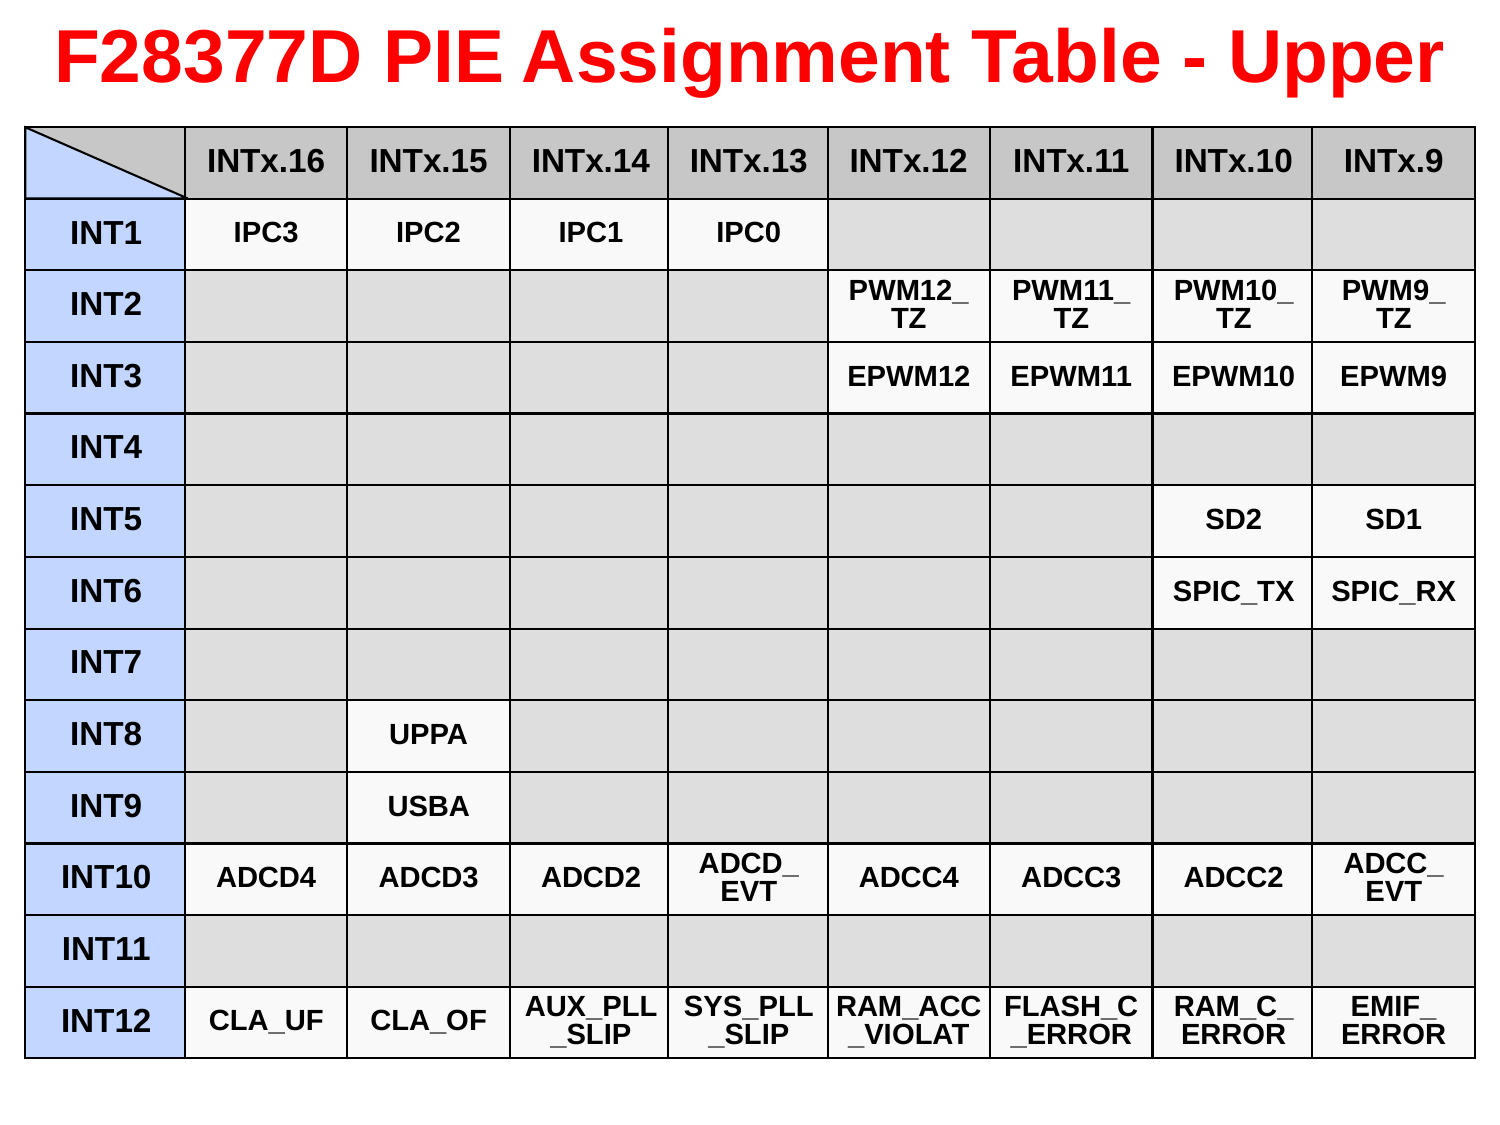

# F28377D PIE Assignment Table - Upper

INTx.16
INTx.15
INTx.14
INTx.13
INTx.12
INTx.11
INTx.10
INTx.9

INT1
IPC3
IPC2
IPC1
IPC0

INT2

PWM12_
TZ
PWM11_
TZ
PWM10_
TZ
PWM9_
TZ
INT3

EPWM12
EPWM11
EPWM10
EPWM9
INT4

INT5

SD2
SD1
INT6

SPIC_TX
SPIC_RX
INT7

INT8

UPPA

INT9

USBA

INT10
ADCD4
ADCD3
ADCD2
ADCD_
EVT
ADCC4
ADCC3
ADCC2
ADCC_
EVT
INT11

INT12
CLA_UF
CLA_OF
AUX_PLL
_SLIP
SYS_PLL
_SLIP
RAM_ACC
_VIOLAT
FLASH_C
_ERROR
RAM_C_
ERROR
EMIF_
ERROR